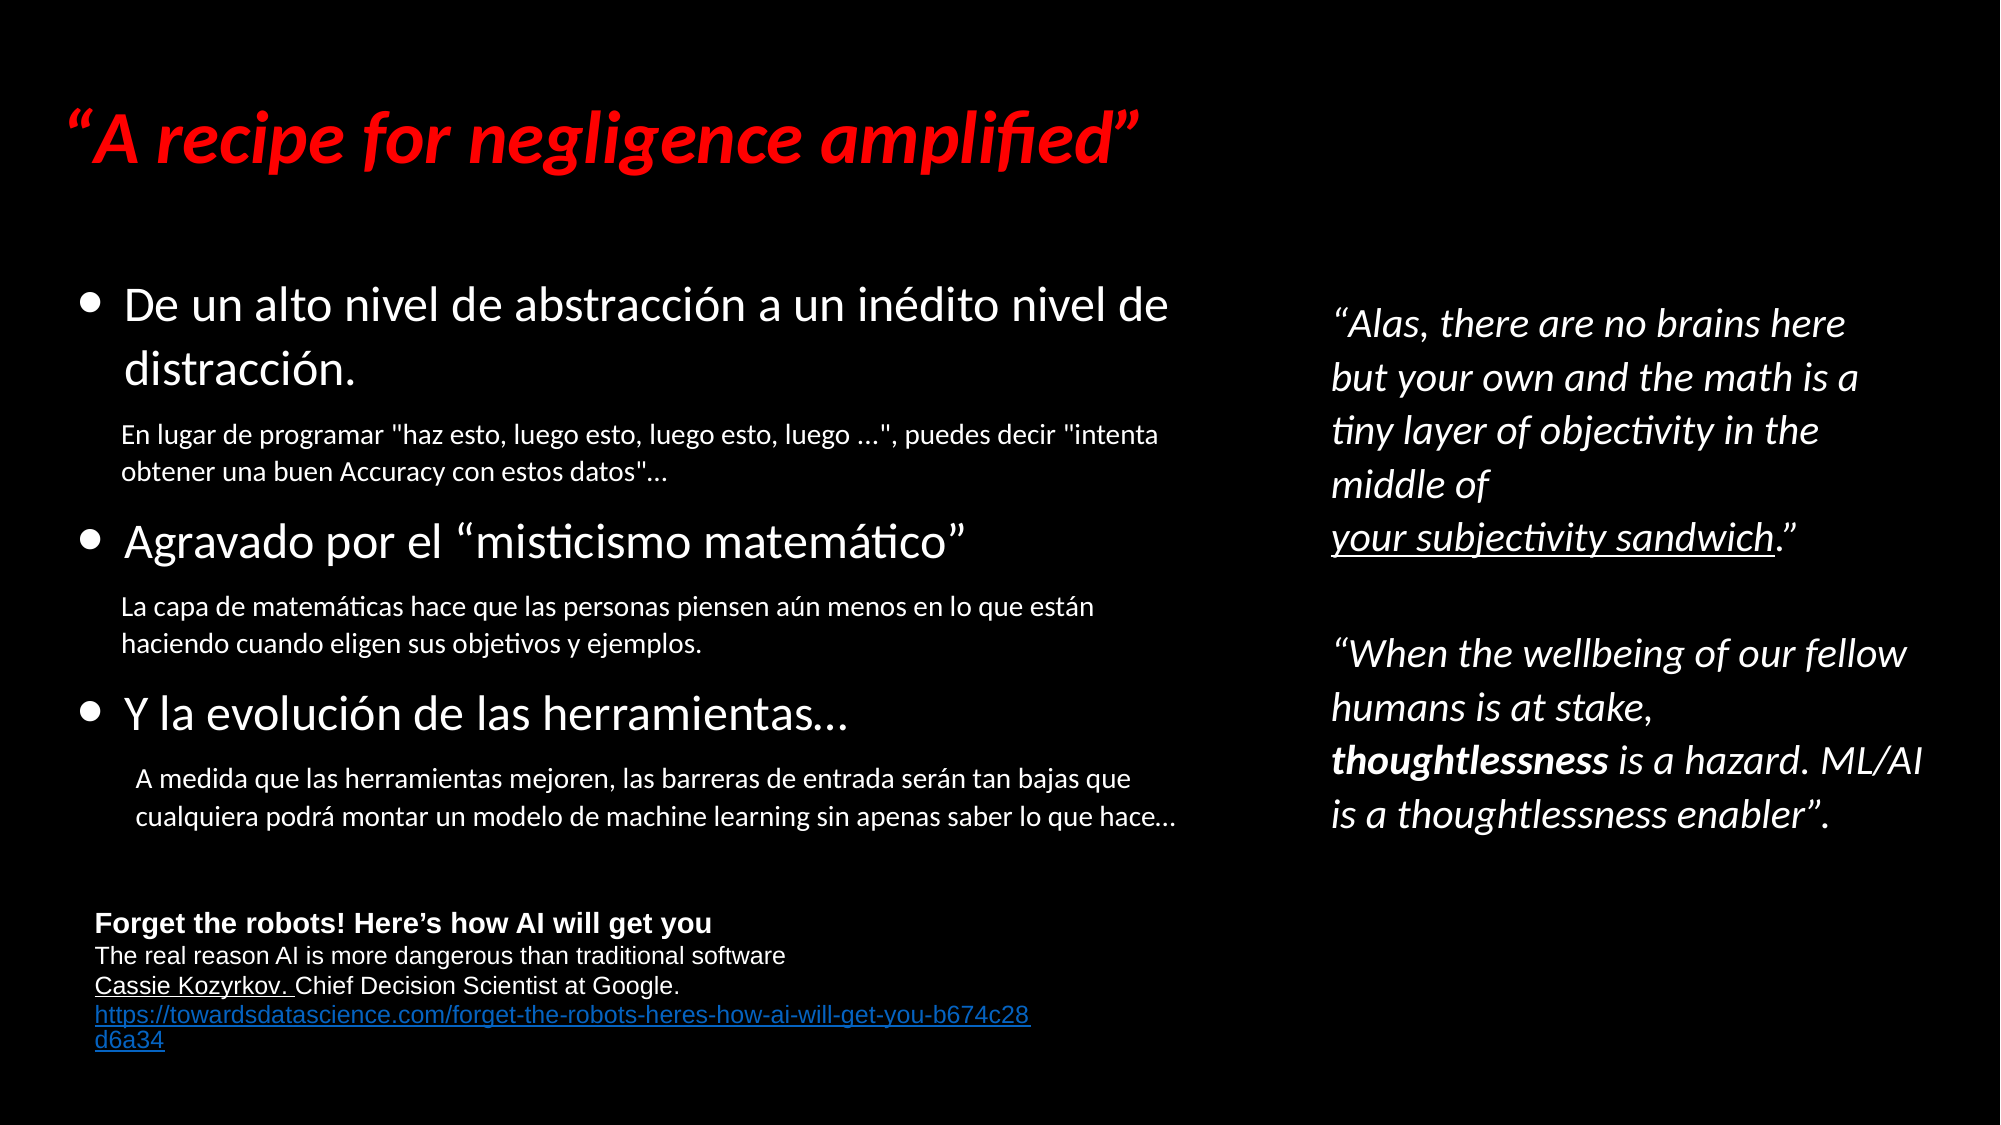

“A recipe for negligence amplified”
De un alto nivel de abstracción a un inédito nivel de distracción.
En lugar de programar "haz esto, luego esto, luego esto, luego ...", puedes decir "intenta obtener una buen Accuracy con estos datos"…
Agravado por el “misticismo matemático”
La capa de matemáticas hace que las personas piensen aún menos en lo que están haciendo cuando eligen sus objetivos y ejemplos.
Y la evolución de las herramientas…
A medida que las herramientas mejoren, las barreras de entrada serán tan bajas que cualquiera podrá montar un modelo de machine learning sin apenas saber lo que hace…
“Alas, there are no brains here but your own and the math is a tiny layer of objectivity in the middle of your subjectivity sandwich.”
“When the wellbeing of our fellow humans is at stake, thoughtlessness is a hazard. ML/AI is a thoughtlessness enabler”.
Forget the robots! Here’s how AI will get you
The real reason AI is more dangerous than traditional software
Cassie Kozyrkov. Chief Decision Scientist at Google.
https://towardsdatascience.com/forget-the-robots-heres-how-ai-will-get-you-b674c28d6a34